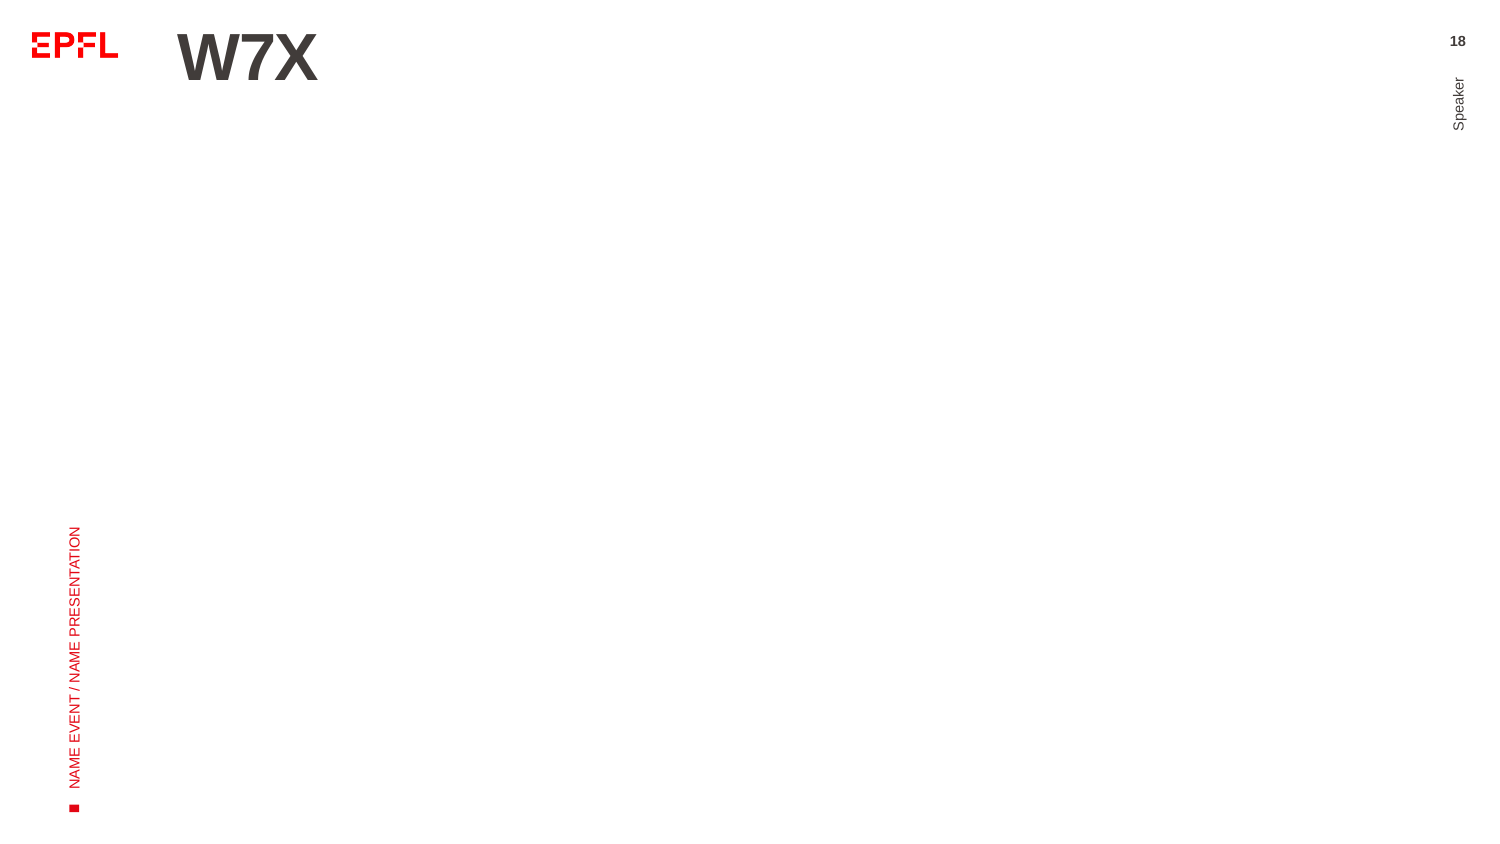

# W7X
18

Speaker
NAME EVENT / NAME PRESENTATION